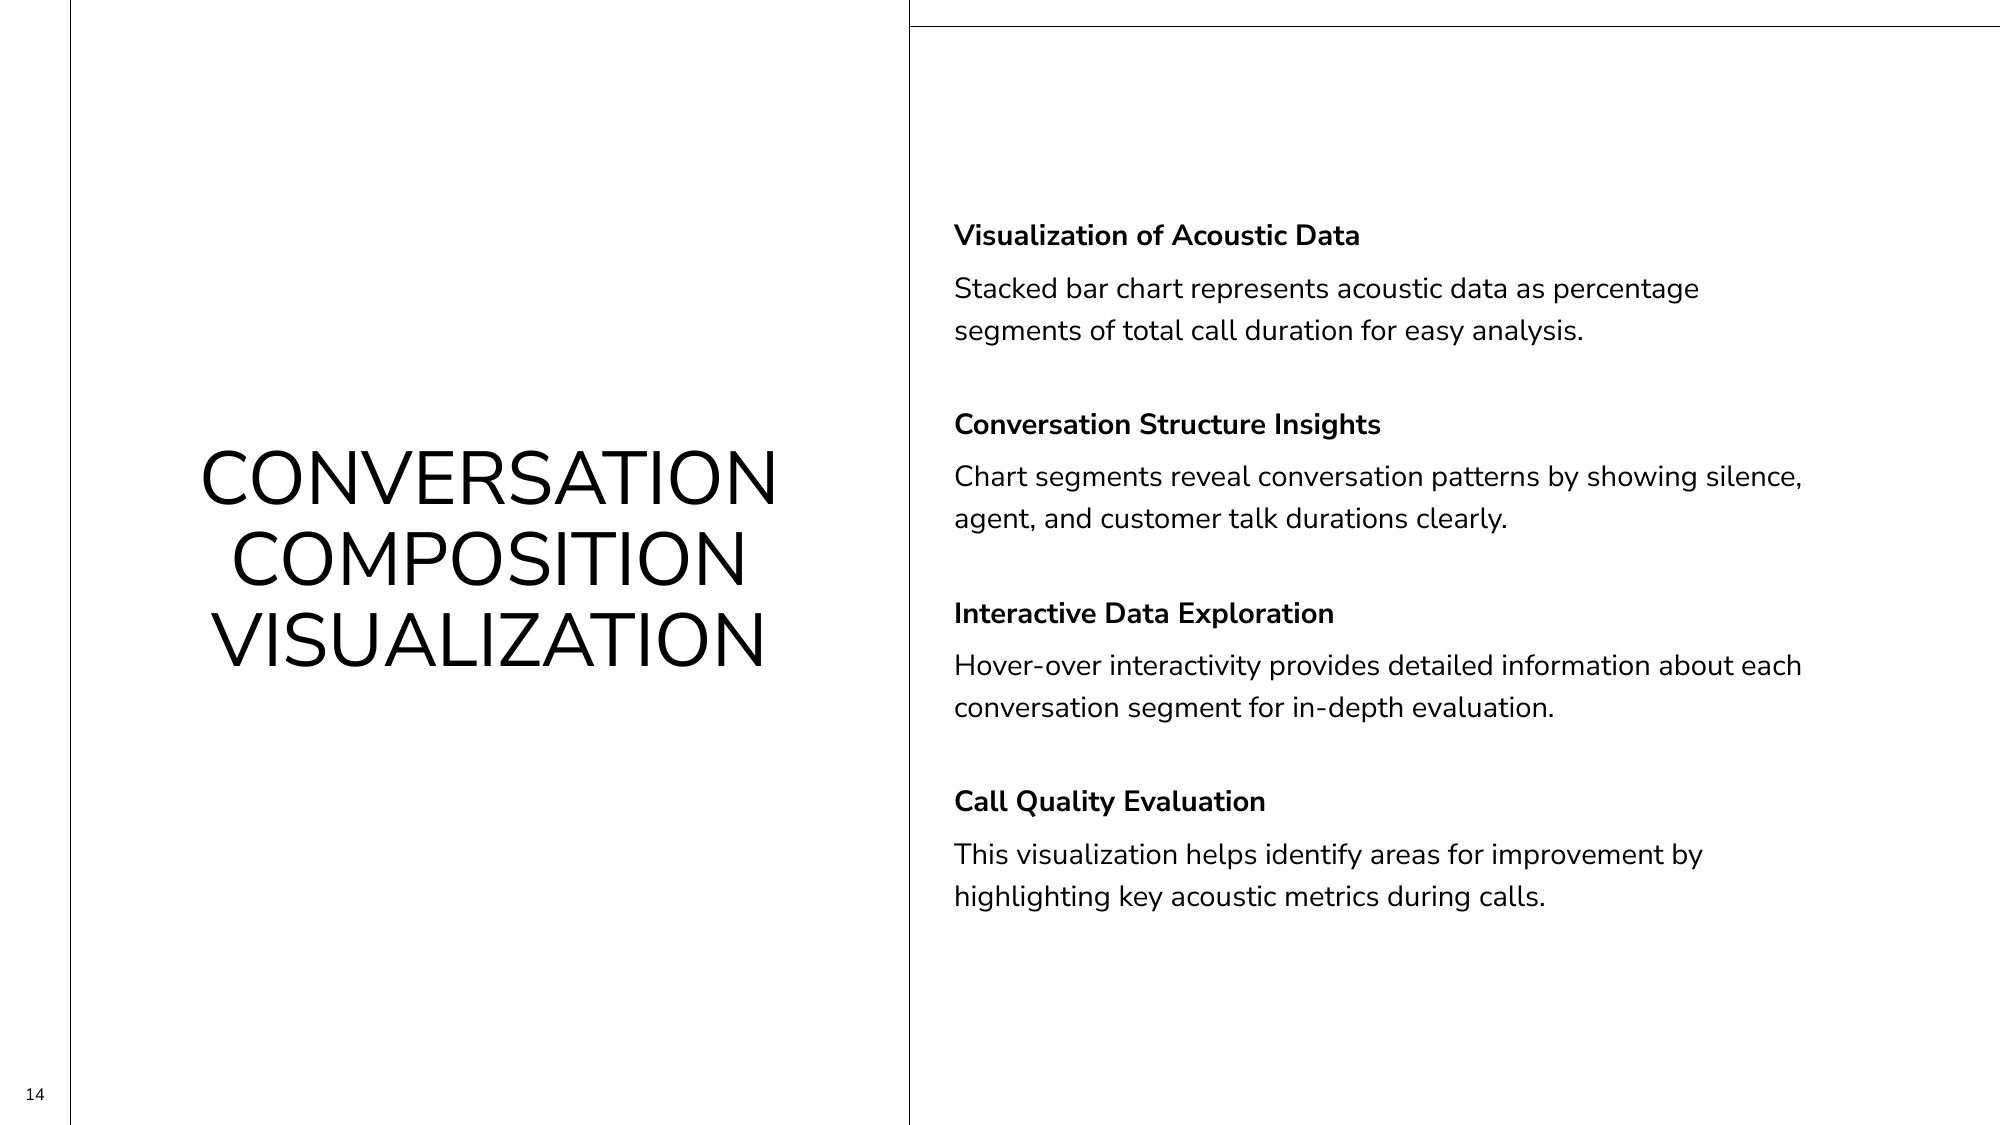

# Conversation Composition Visualization
Visualization of Acoustic Data
Stacked bar chart represents acoustic data as percentage segments of total call duration for easy analysis.
Conversation Structure Insights
Chart segments reveal conversation patterns by showing silence, agent, and customer talk durations clearly.
Interactive Data Exploration
Hover-over interactivity provides detailed information about each conversation segment for in-depth evaluation.
Call Quality Evaluation
This visualization helps identify areas for improvement by highlighting key acoustic metrics during calls.
14